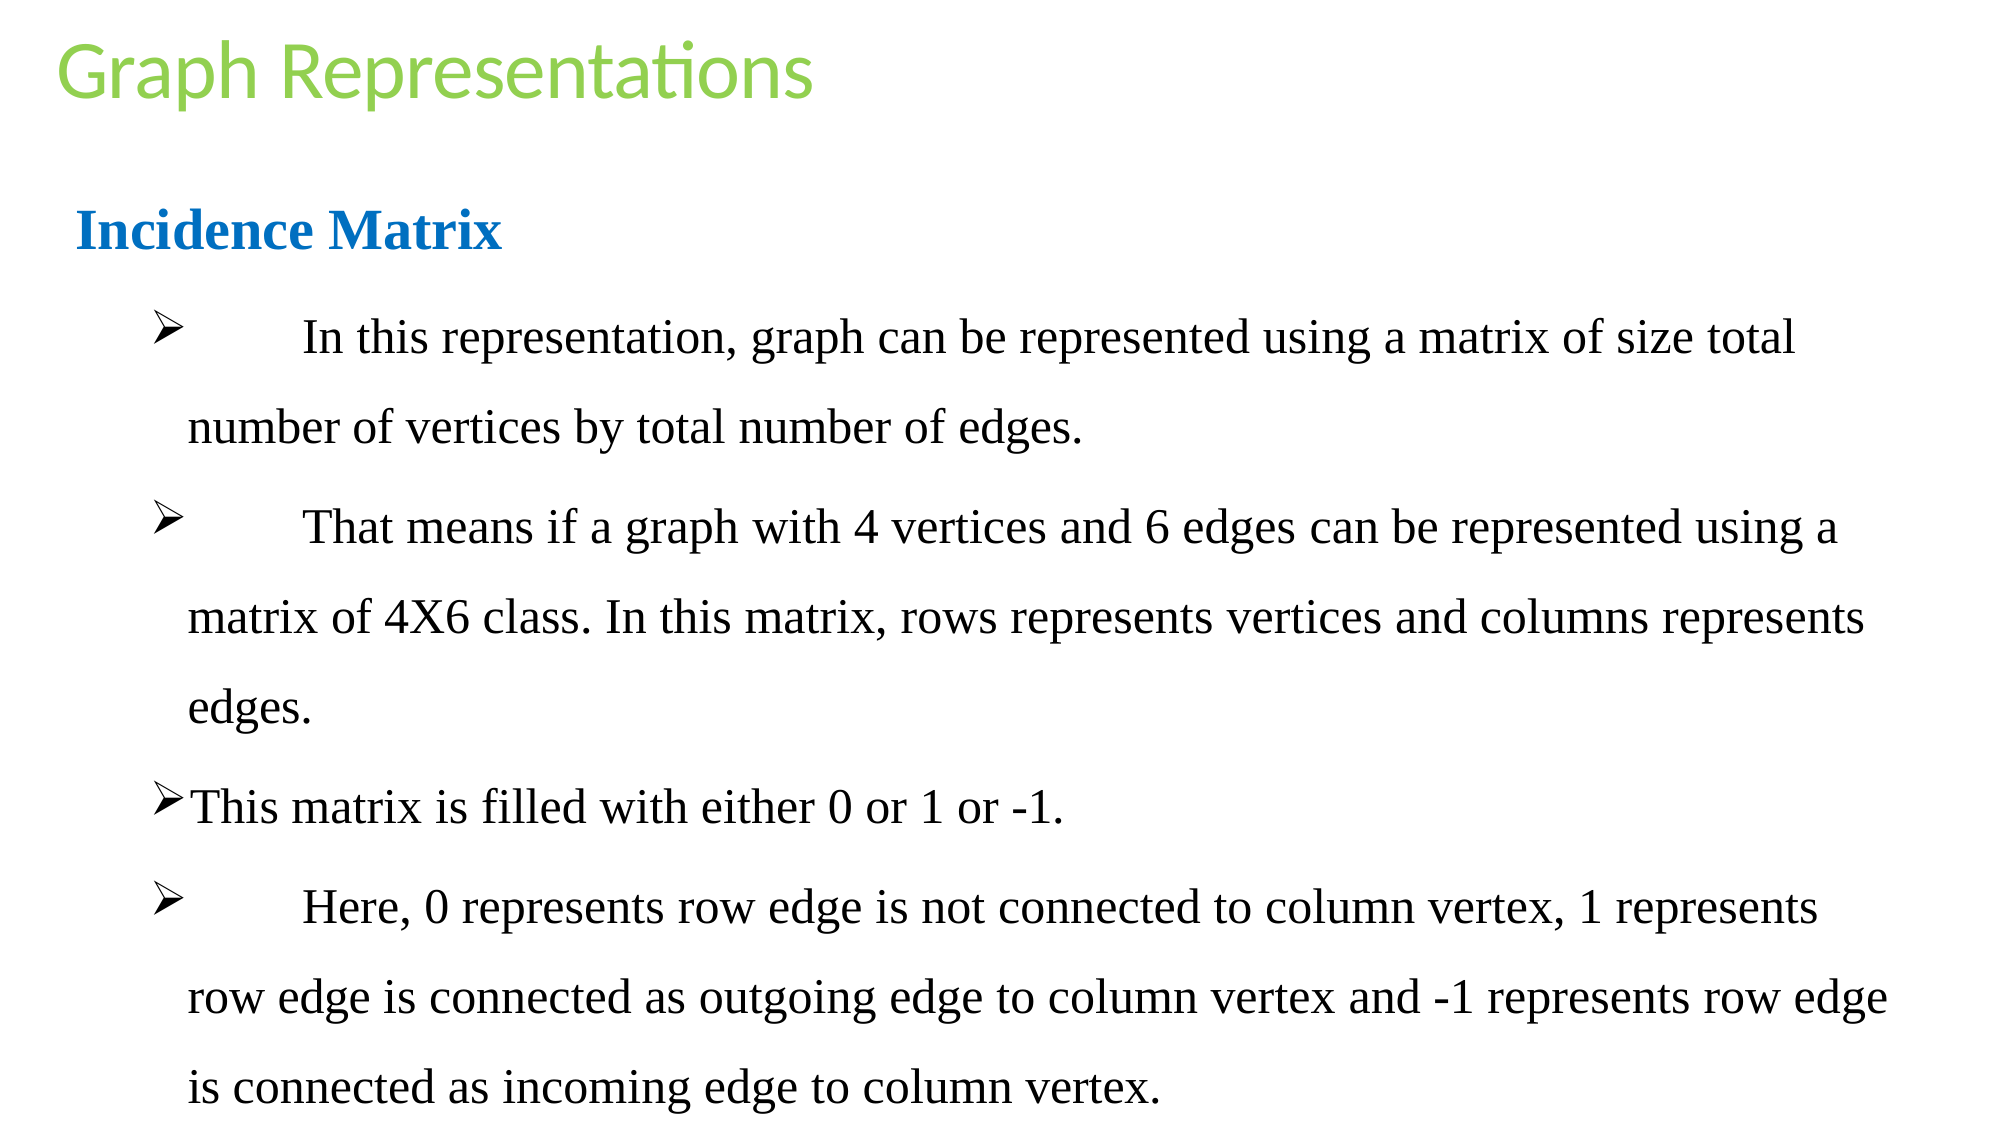

# Graph Representations
Incidence Matrix
	In this representation, graph can be represented using a matrix of size total number of vertices by total number of edges.
	That means if a graph with 4 vertices and 6 edges can be represented using a matrix of 4X6 class. In this matrix, rows represents vertices and columns represents edges.
This matrix is filled with either 0 or 1 or -1.
	Here, 0 represents row edge is not connected to column vertex, 1 represents row edge is connected as outgoing edge to column vertex and -1 represents row edge is connected as incoming edge to column vertex.